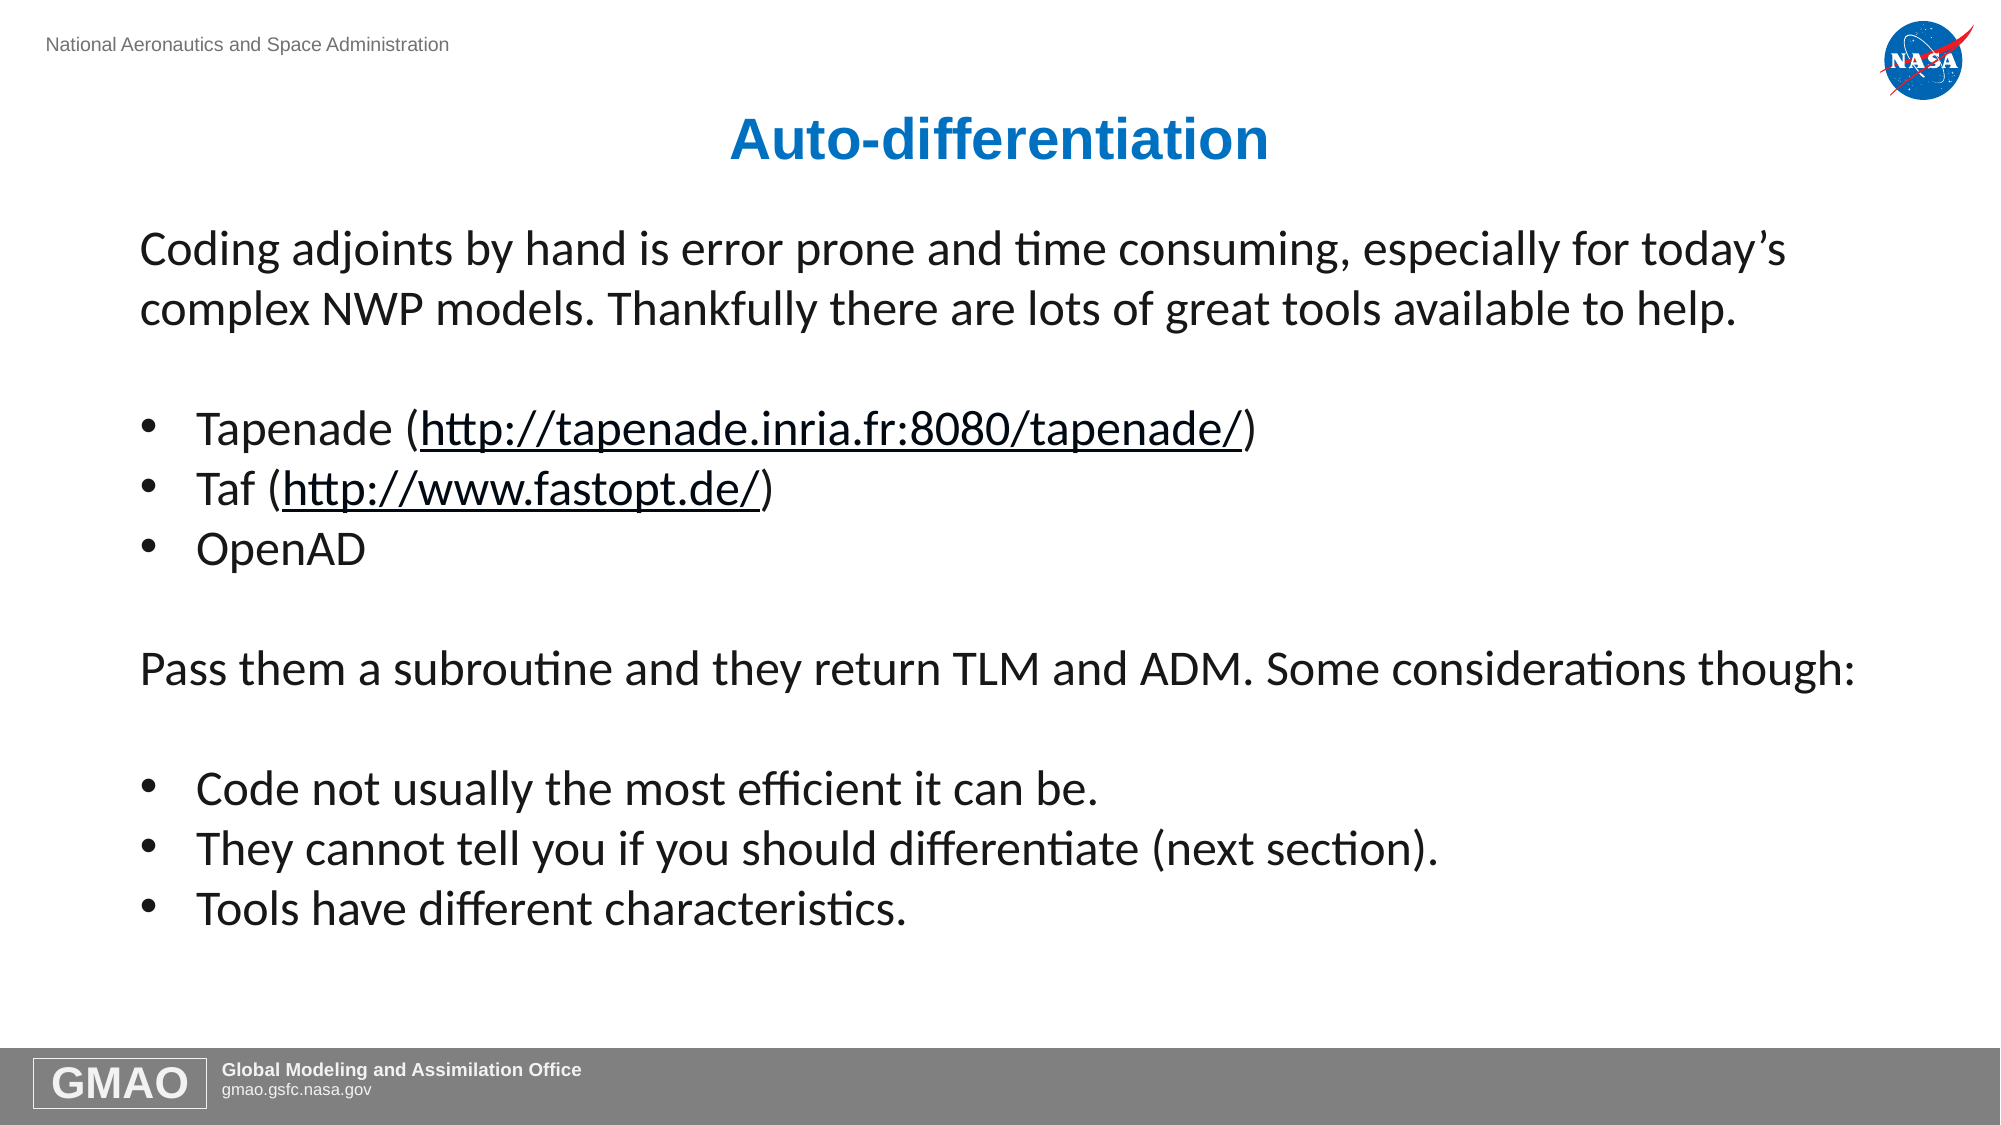

# Auto-differentiation
Coding adjoints by hand is error prone and time consuming, especially for today’s complex NWP models. Thankfully there are lots of great tools available to help.

Tapenade (http://tapenade.inria.fr:8080/tapenade/)
Taf (http://www.fastopt.de/)
OpenAD

Pass them a subroutine and they return TLM and ADM. Some considerations though:

Code not usually the most efficient it can be.
They cannot tell you if you should differentiate (next section).
Tools have different characteristics.